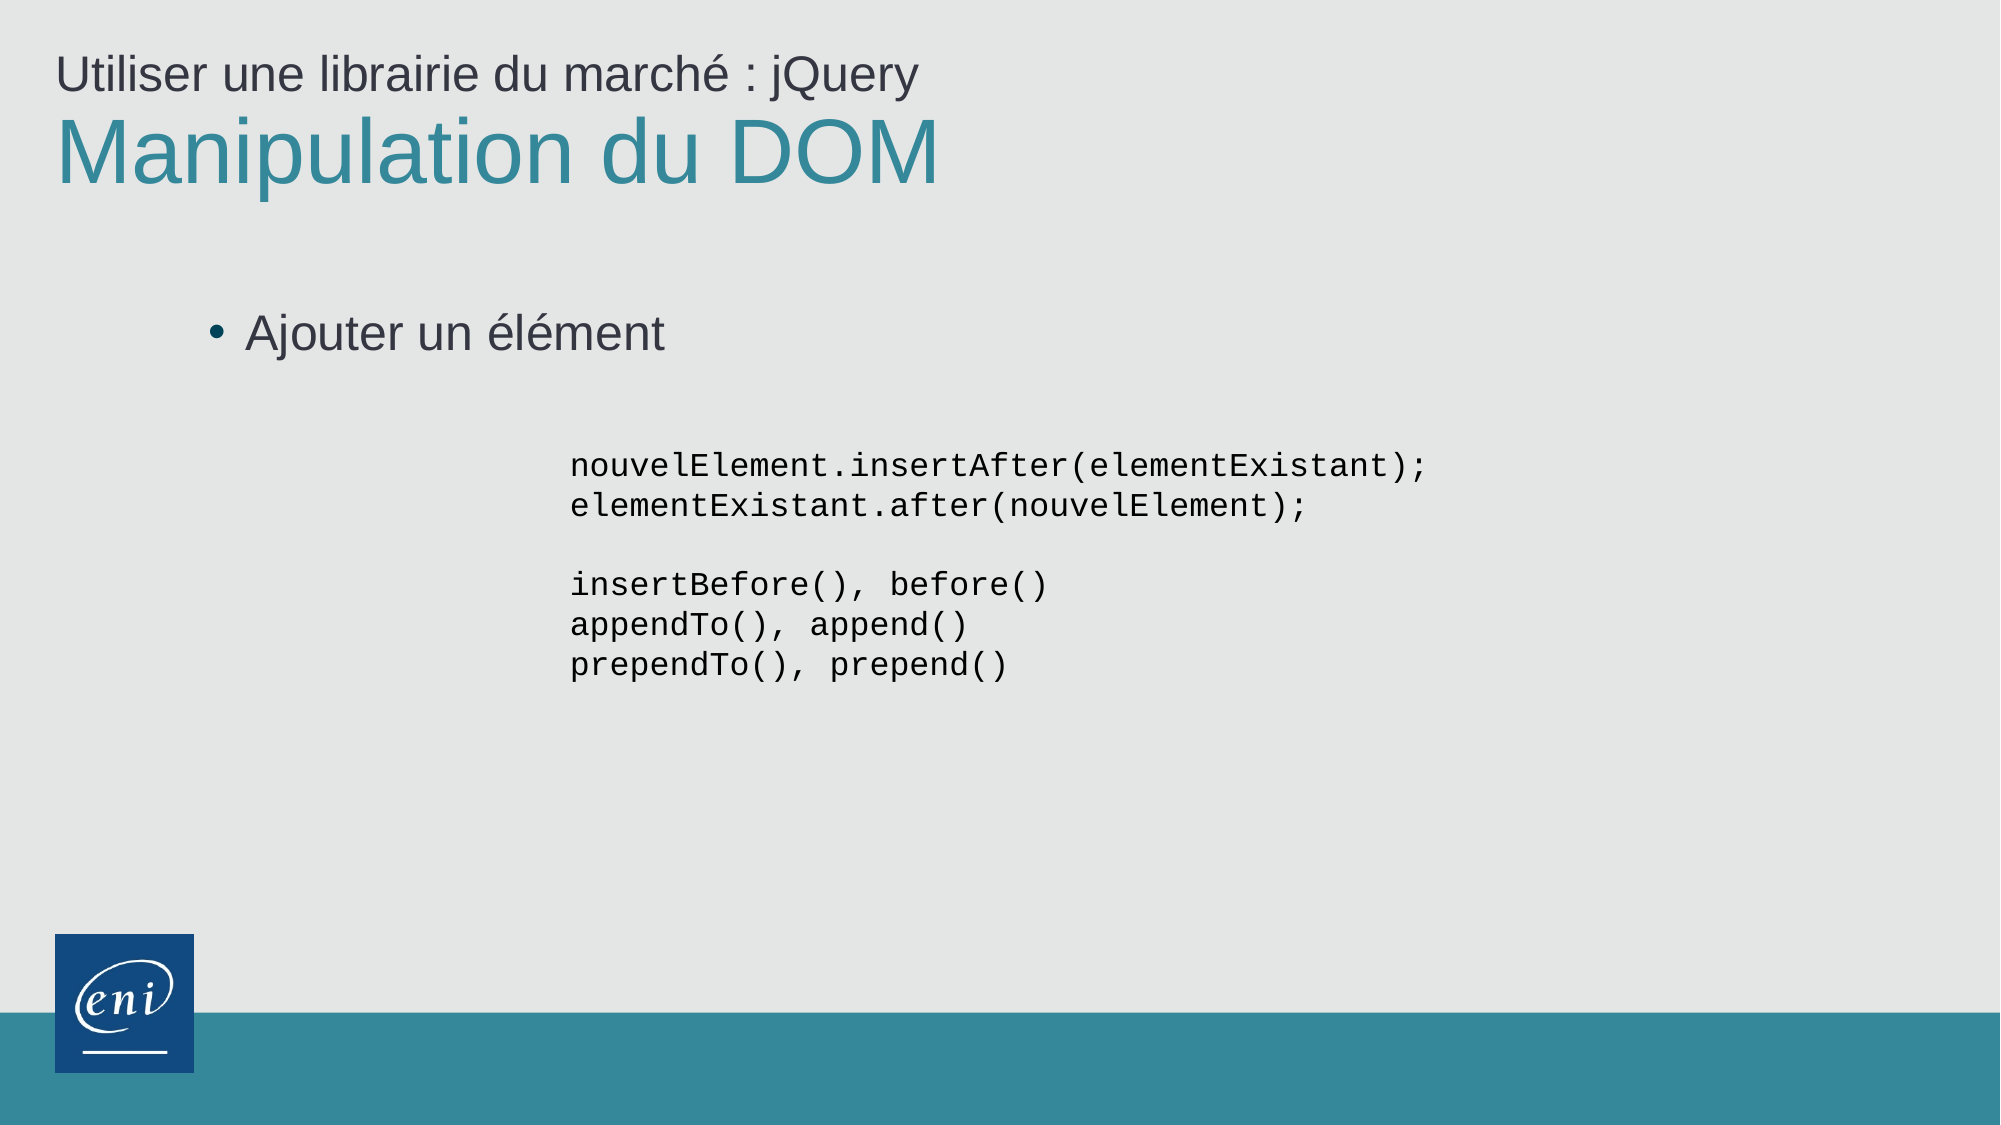

Utiliser une librairie du marché : jQuery
# Manipulation du DOM
Ajouter un élément

nouvelElement.insertAfter(elementExistant);
elementExistant.after(nouvelElement);
insertBefore(), before()
appendTo(), append()
prependTo(), prepend()